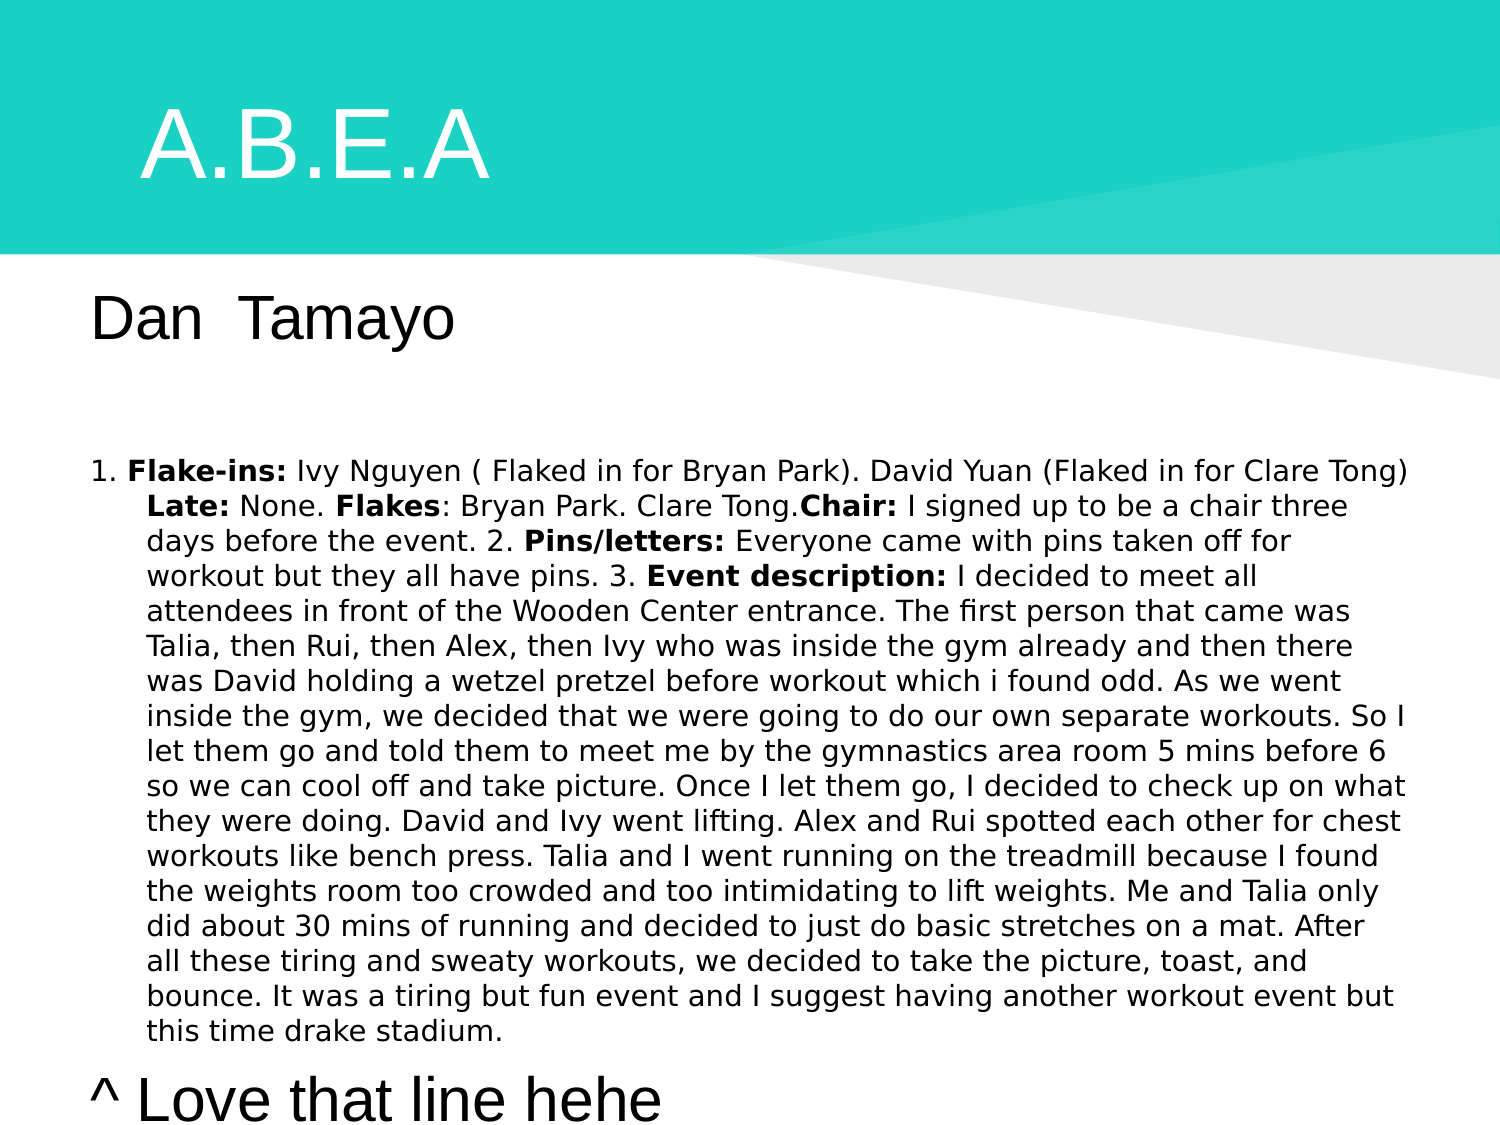

# A.B.E.A
Dan  Tamayo

1. Flake-ins: Ivy Nguyen ( Flaked in for Bryan Park). David Yuan (Flaked in for Clare Tong) Late: None. Flakes: Bryan Park. Clare Tong.Chair: I signed up to be a chair three days before the event. 2. Pins/letters: Everyone came with pins taken off for workout but they all have pins. 3. Event description: I decided to meet all attendees in front of the Wooden Center entrance. The first person that came was Talia, then Rui, then Alex, then Ivy who was inside the gym already and then there was David holding a wetzel pretzel before workout which i found odd. As we went inside the gym, we decided that we were going to do our own separate workouts. So I let them go and told them to meet me by the gymnastics area room 5 mins before 6 so we can cool off and take picture. Once I let them go, I decided to check up on what they were doing. David and Ivy went lifting. Alex and Rui spotted each other for chest workouts like bench press. Talia and I went running on the treadmill because I found the weights room too crowded and too intimidating to lift weights. Me and Talia only did about 30 mins of running and decided to just do basic stretches on a mat. After all these tiring and sweaty workouts, we decided to take the picture, toast, and bounce. It was a tiring but fun event and I suggest having another workout event but this time drake stadium.
^ Love that line hehe